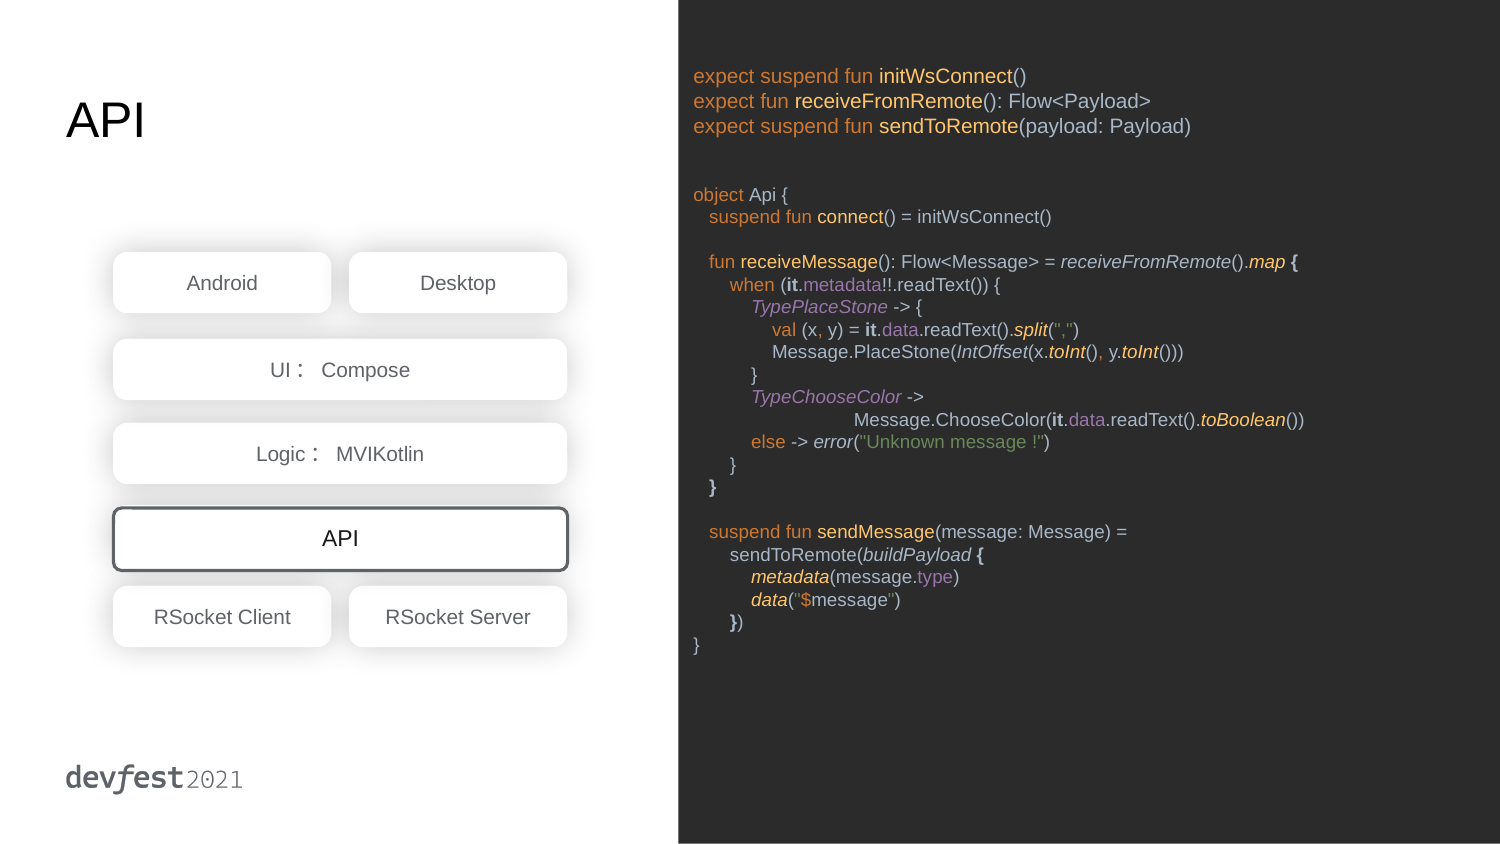

expect suspend fun initWsConnect()
expect fun receiveFromRemote(): Flow<Payload>
expect suspend fun sendToRemote(payload: Payload)

object Api {
   suspend fun connect() = initWsConnect()

   fun receiveMessage(): Flow<Message> = receiveFromRemote().map {
       when (it.metadata!!.readText()) {
           TypePlaceStone -> {
               val (x, y) = it.data.readText().split(",")
               Message.PlaceStone(IntOffset(x.toInt(), y.toInt()))
           }
           TypeChooseColor ->
  Message.ChooseColor(it.data.readText().toBoolean())
           else -> error("Unknown message !")
       }
   }

   suspend fun sendMessage(message: Message) =
       sendToRemote(buildPayload {
           metadata(message.type)
           data("$message")
       })
}

# API
Android
Desktop
UI：Compose
Logic：MVIKotlin
API
RSocket Client
RSocket Server
API